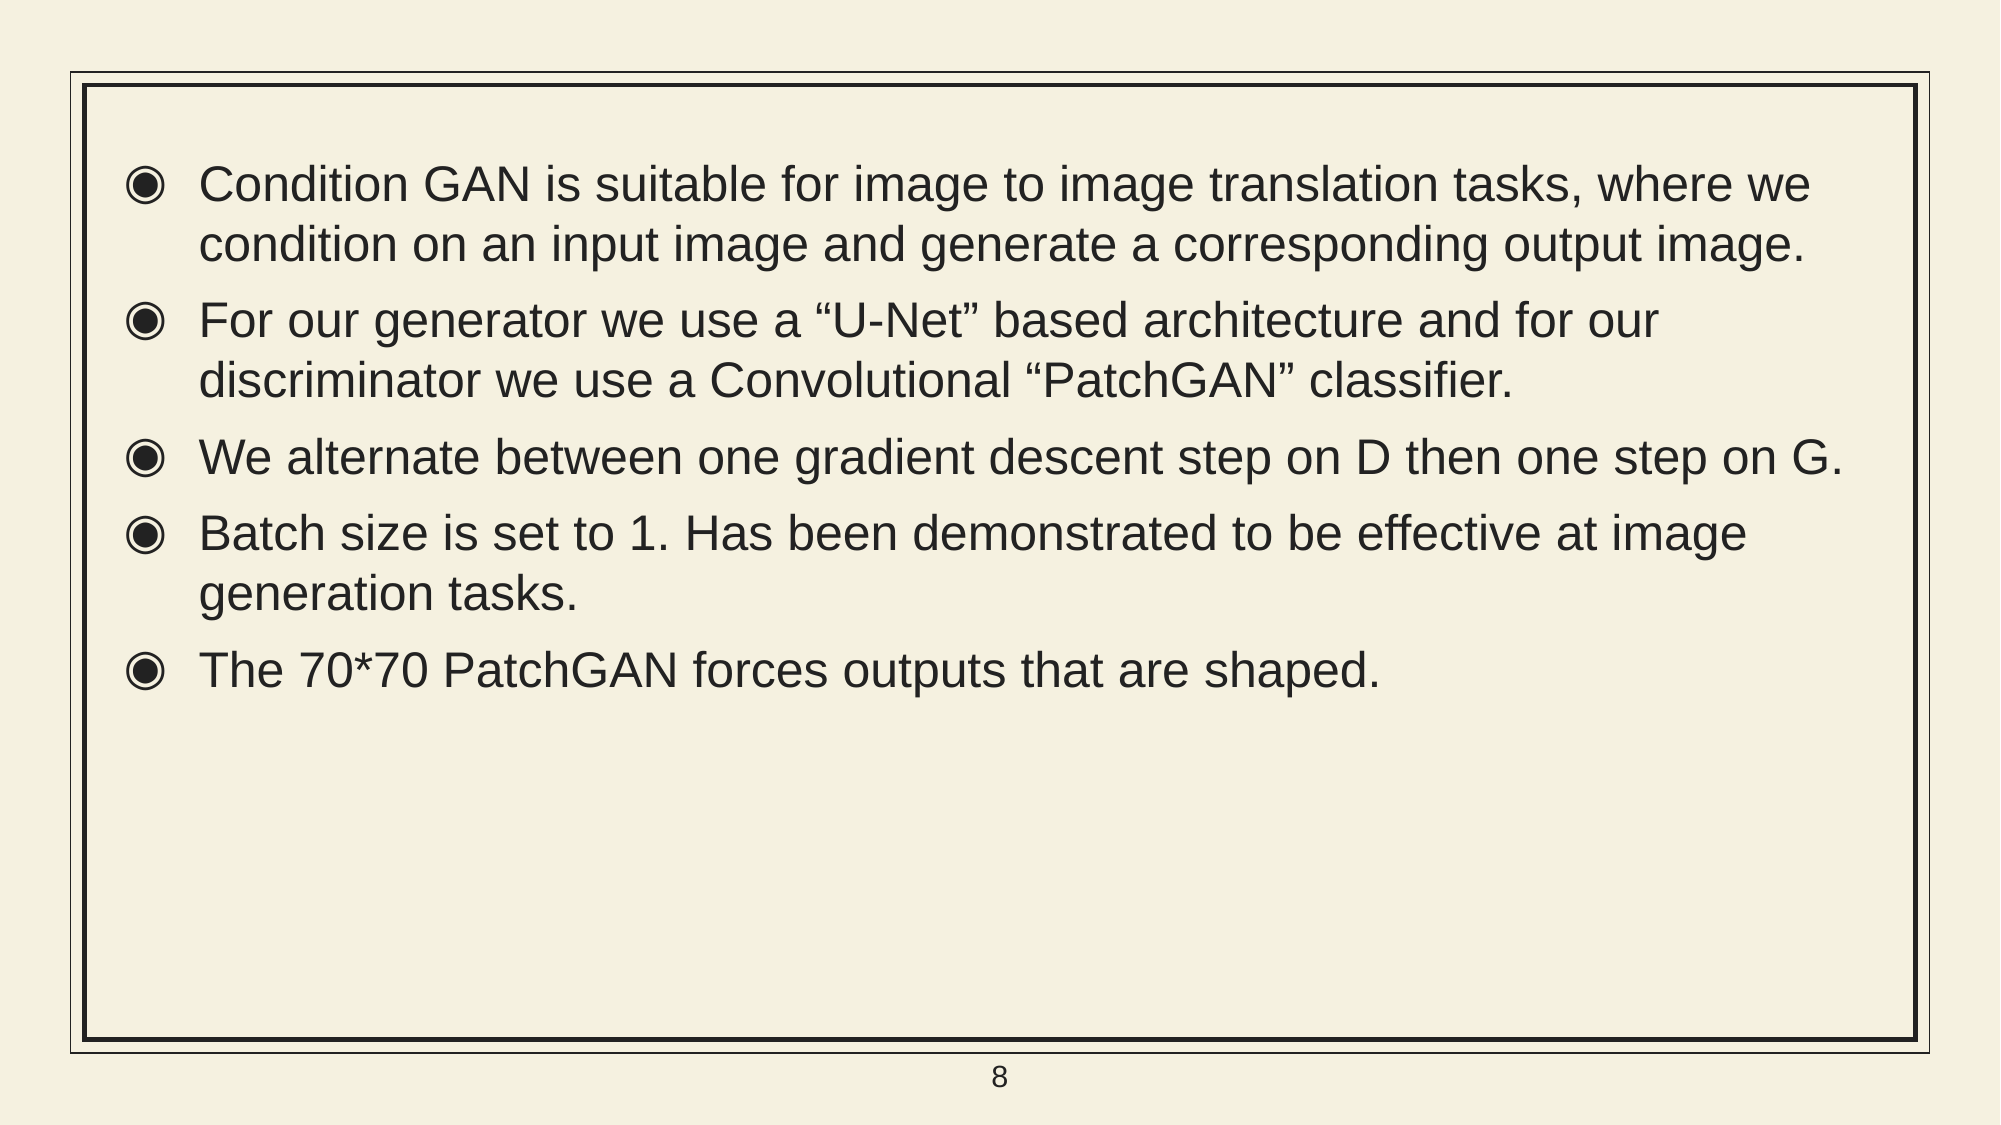

Condition GAN is suitable for image to image translation tasks, where we condition on an input image and generate a corresponding output image.
For our generator we use a “U-Net” based architecture and for our discriminator we use a Convolutional “PatchGAN” classifier.
We alternate between one gradient descent step on D then one step on G.
Batch size is set to 1. Has been demonstrated to be effective at image generation tasks.
The 70*70 PatchGAN forces outputs that are shaped.
8